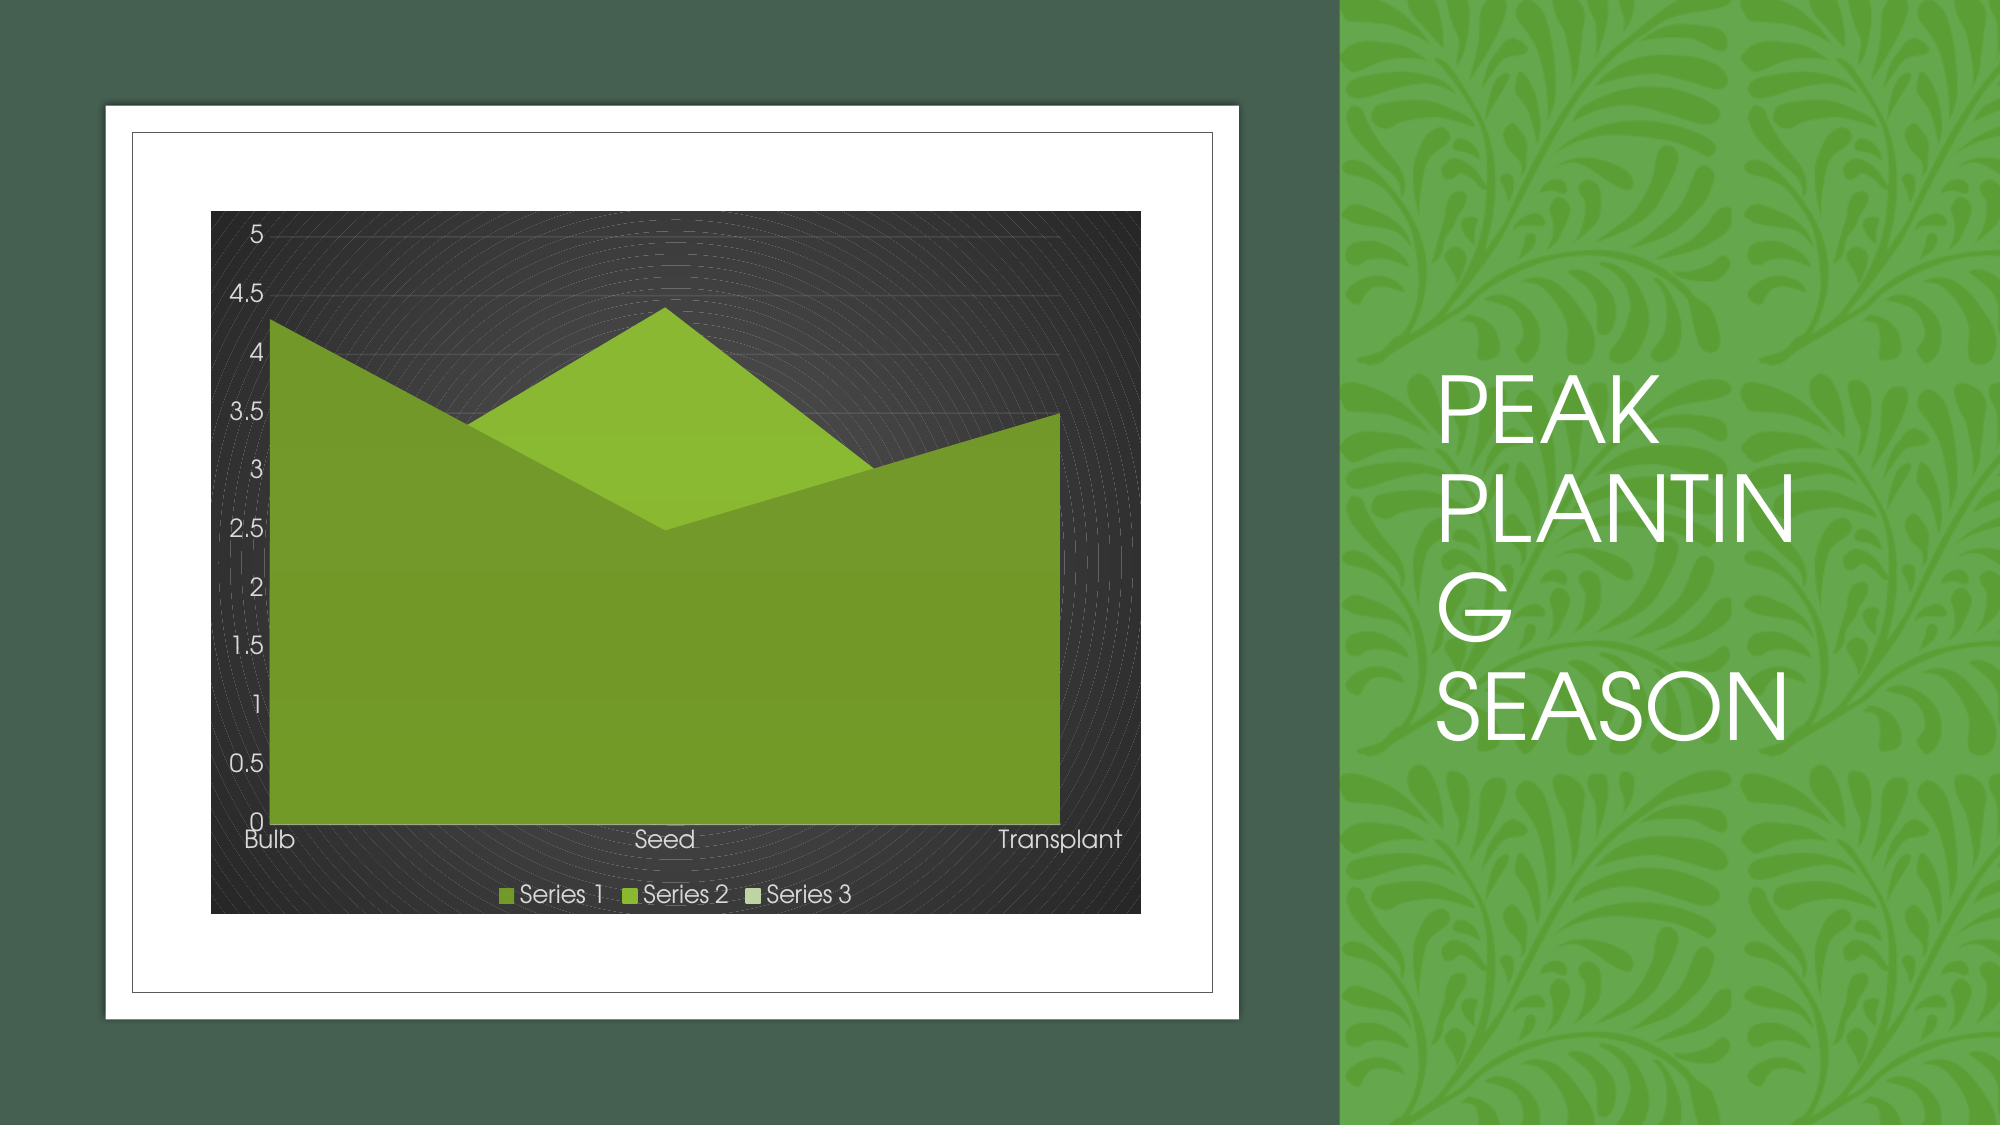

# PEAK PLANTING SEASON

### Chart

| Category | Series 1 | Series 2 | Series 3 |
|---|---|---|---|
| Bulb | 4.3 | 2.4 | 2.0 |
| Seed | 2.5 | 4.4 | 2.0 |
| Transplant | 3.5 | 1.8 | 3.0 |